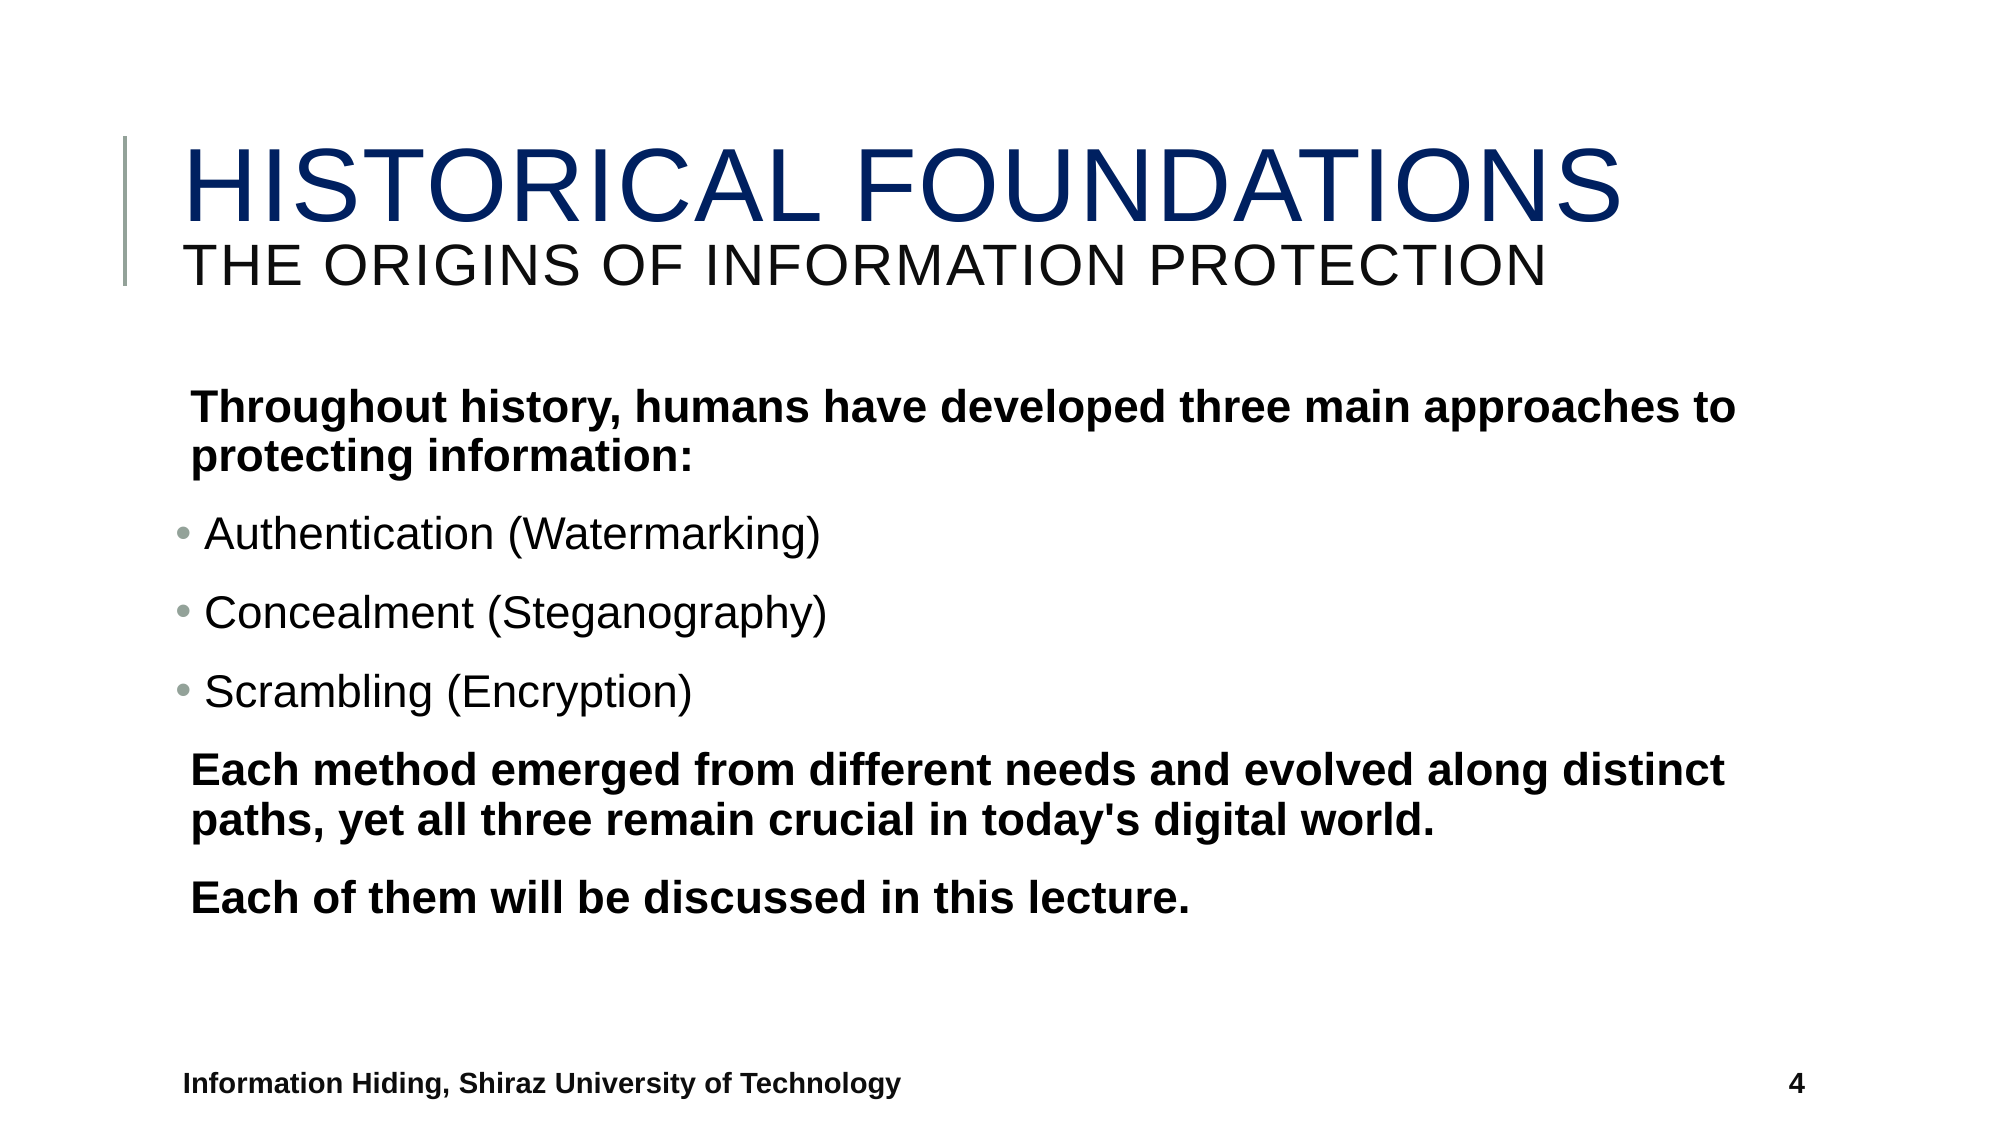

# Historical Foundations The Origins of Information Protection
Throughout history, humans have developed three main approaches to protecting information:
 Authentication (Watermarking)
 Concealment (Steganography)
 Scrambling (Encryption)
Each method emerged from different needs and evolved along distinct paths, yet all three remain crucial in today's digital world.
Each of them will be discussed in this lecture.
Information Hiding, Shiraz University of Technology
4